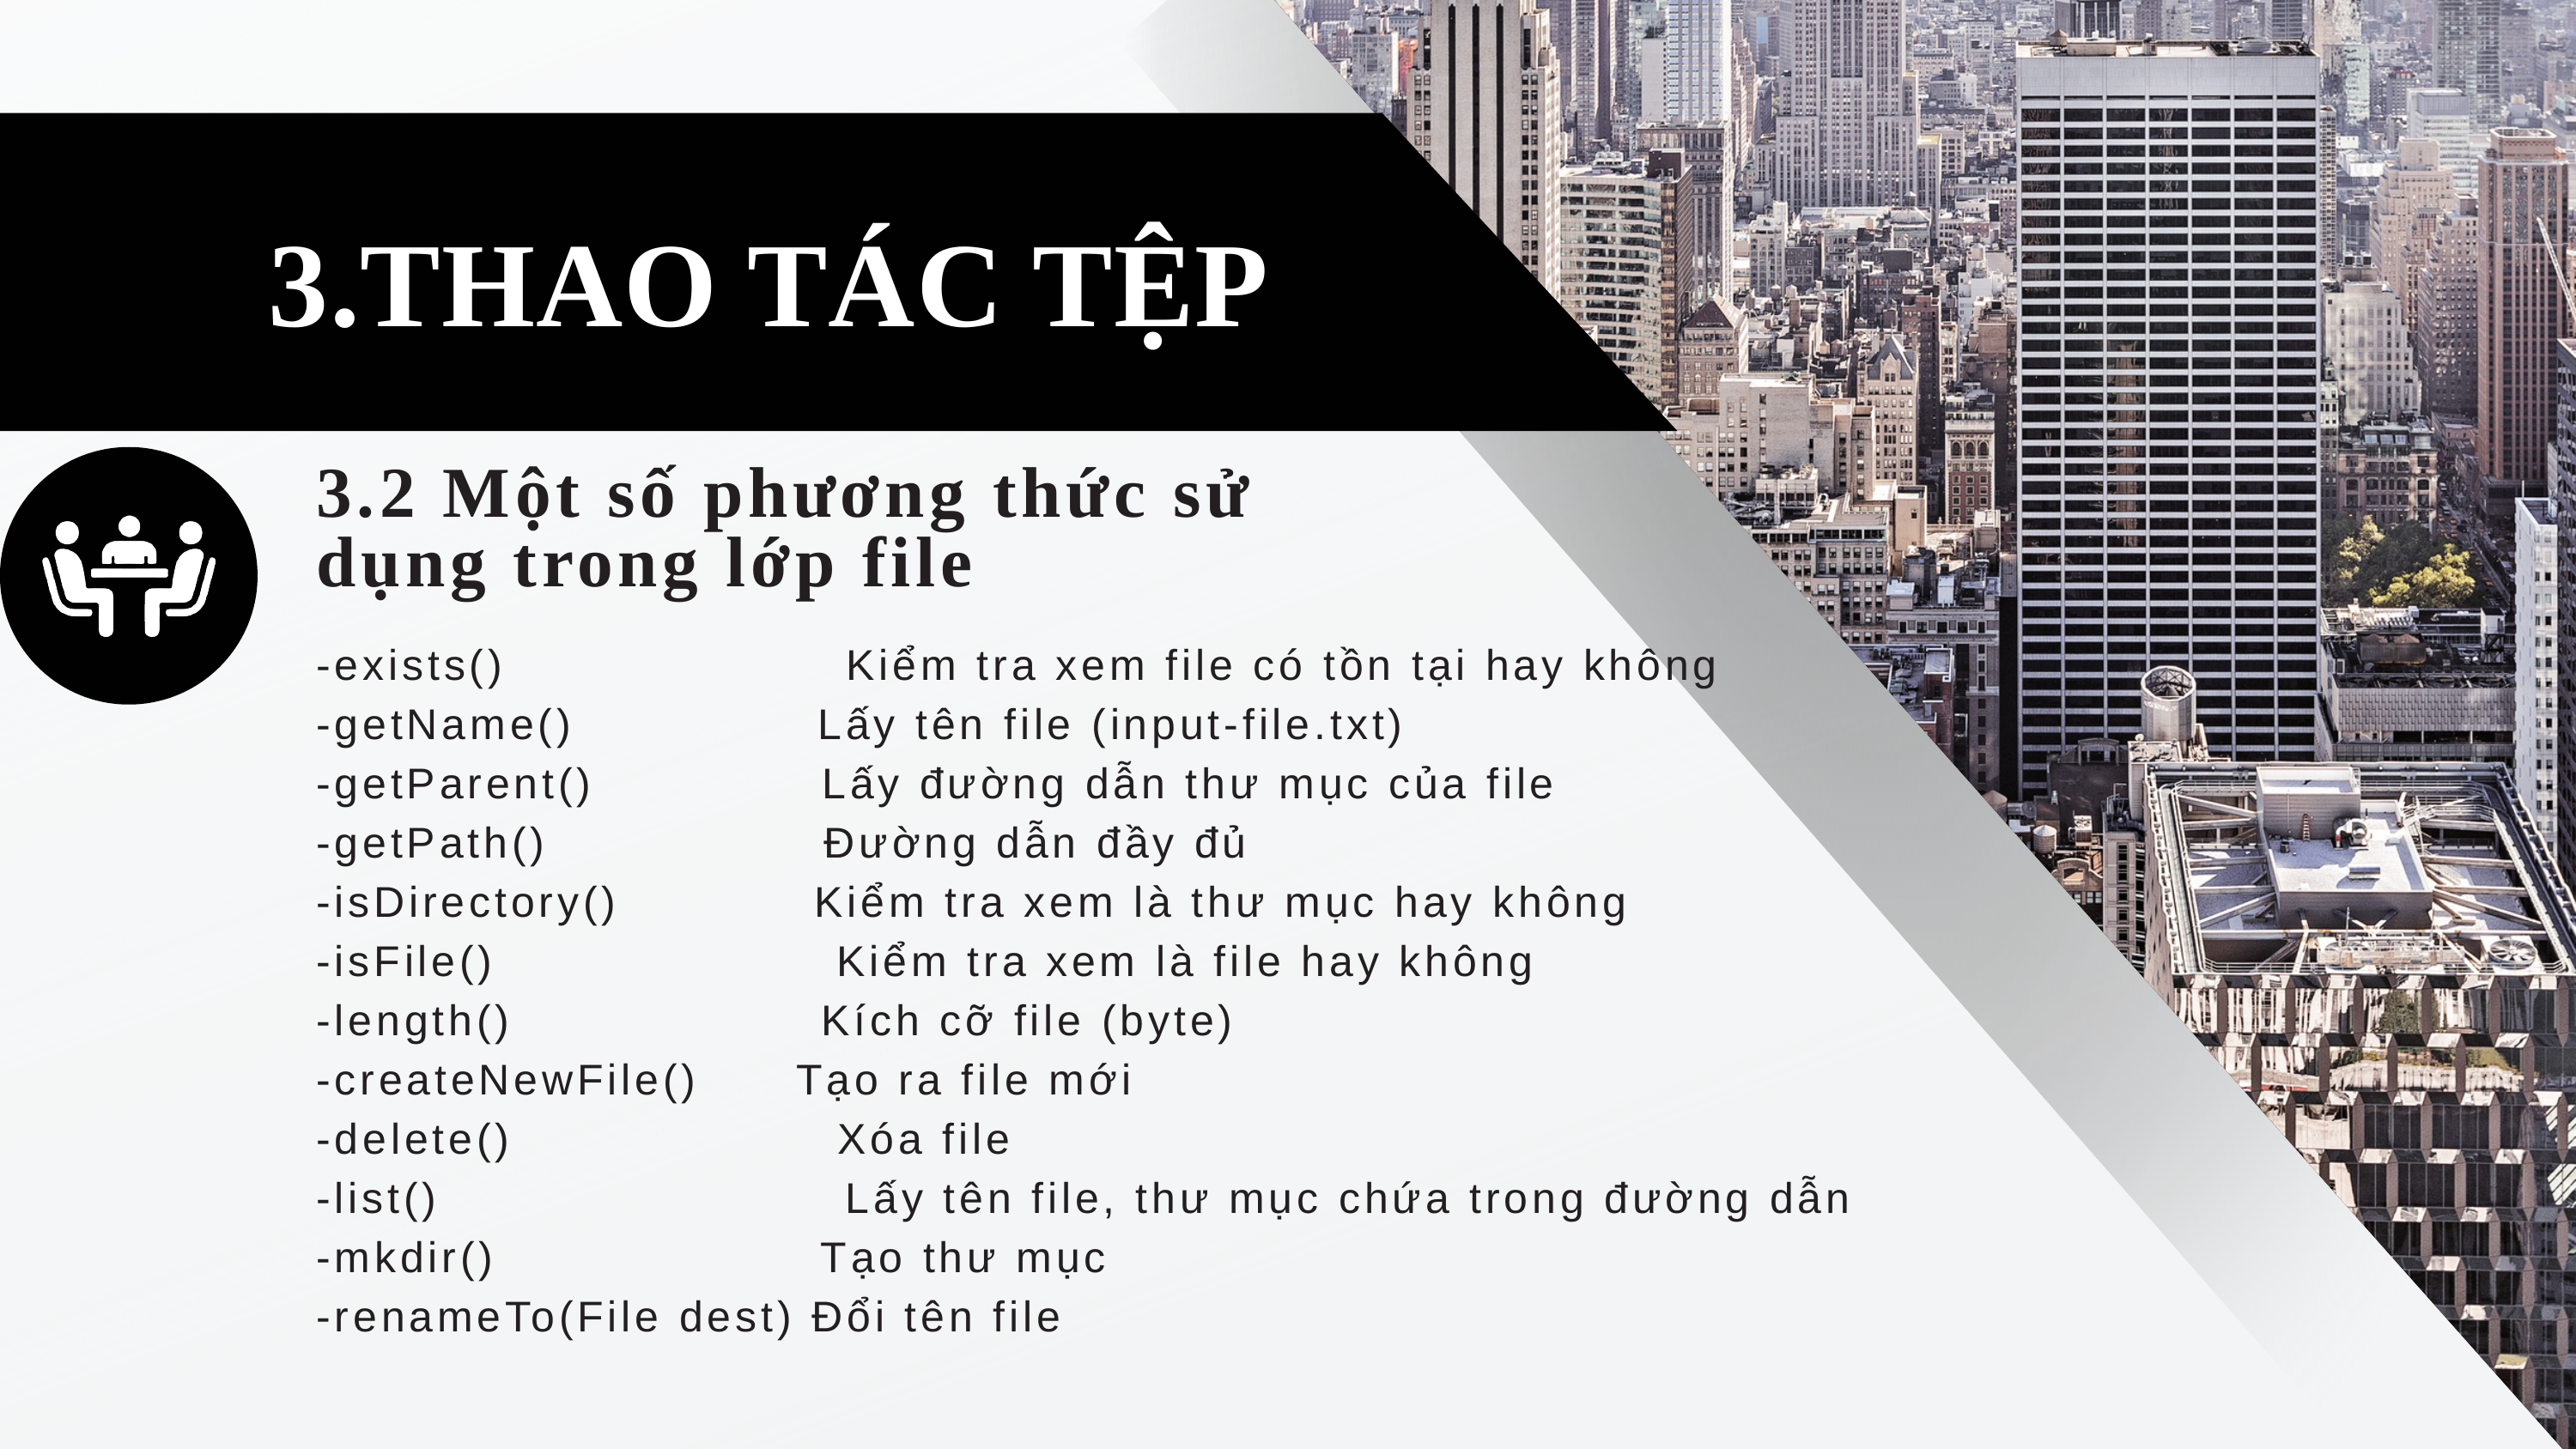

3.THAO TÁC TỆP

3.2 Một số phương thức sử dụng trong lớp file

-exists()                     Kiểm tra xem file có tồn tại hay không
-getName()               Lấy tên file (input-file.txt)
-getParent()              Lấy đường dẫn thư mục của file
-getPath()                 Đường dẫn đầy đủ
-isDirectory()            Kiểm tra xem là thư mục hay không
-isFile()                     Kiểm tra xem là file hay không
-length()                   Kích cỡ file (byte)
-createNewFile()      Tạo ra file mới
-delete()                    Xóa file
-list()                         Lấy tên file, thư mục chứa trong đường dẫn
-mkdir()                    Tạo thư mục
-renameTo(File dest) Đổi tên file